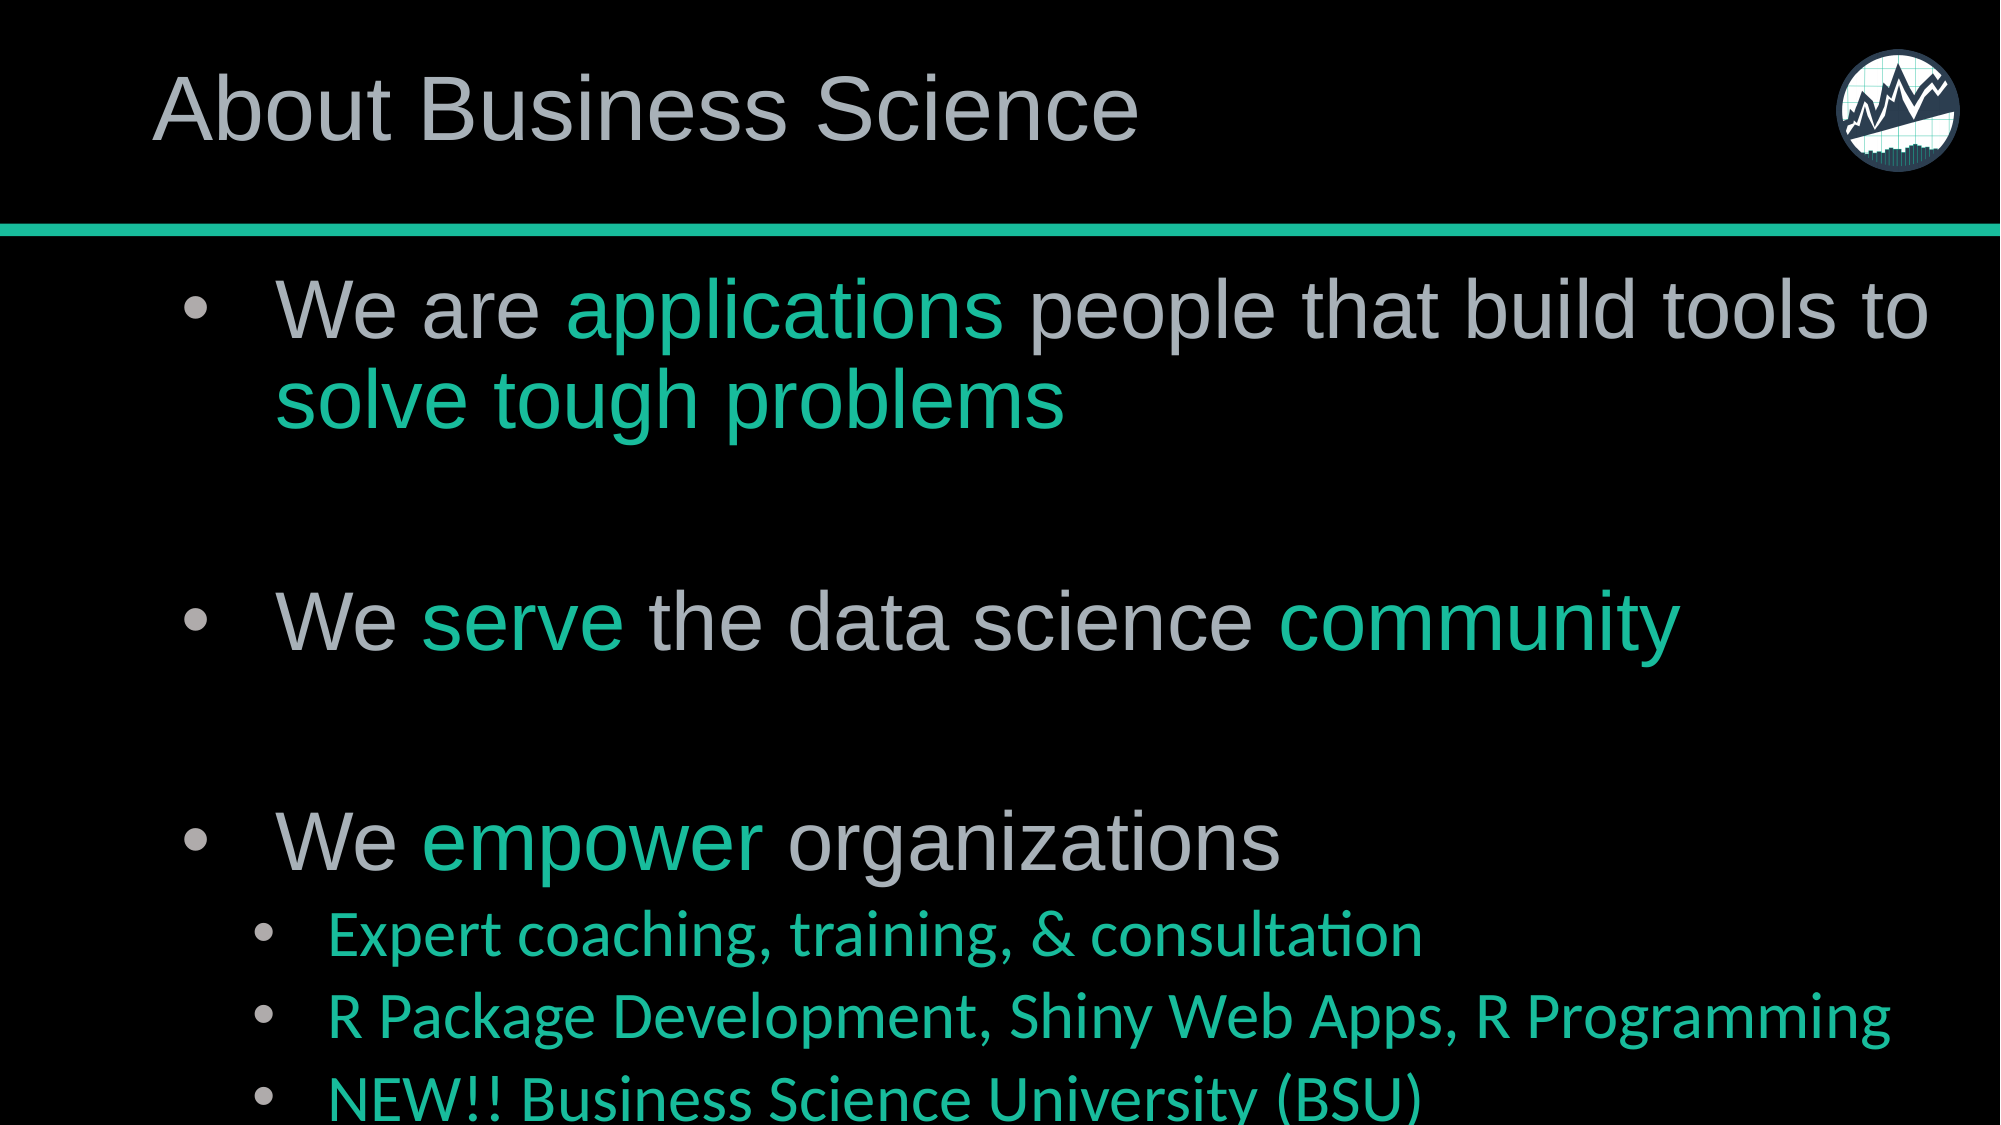

# About Business Science
We are applications people that build tools to solve tough problems

We serve the data science community

We empower organizations
Expert coaching, training, & consultation
R Package Development, Shiny Web Apps, R Programming
NEW!! Business Science University (BSU)